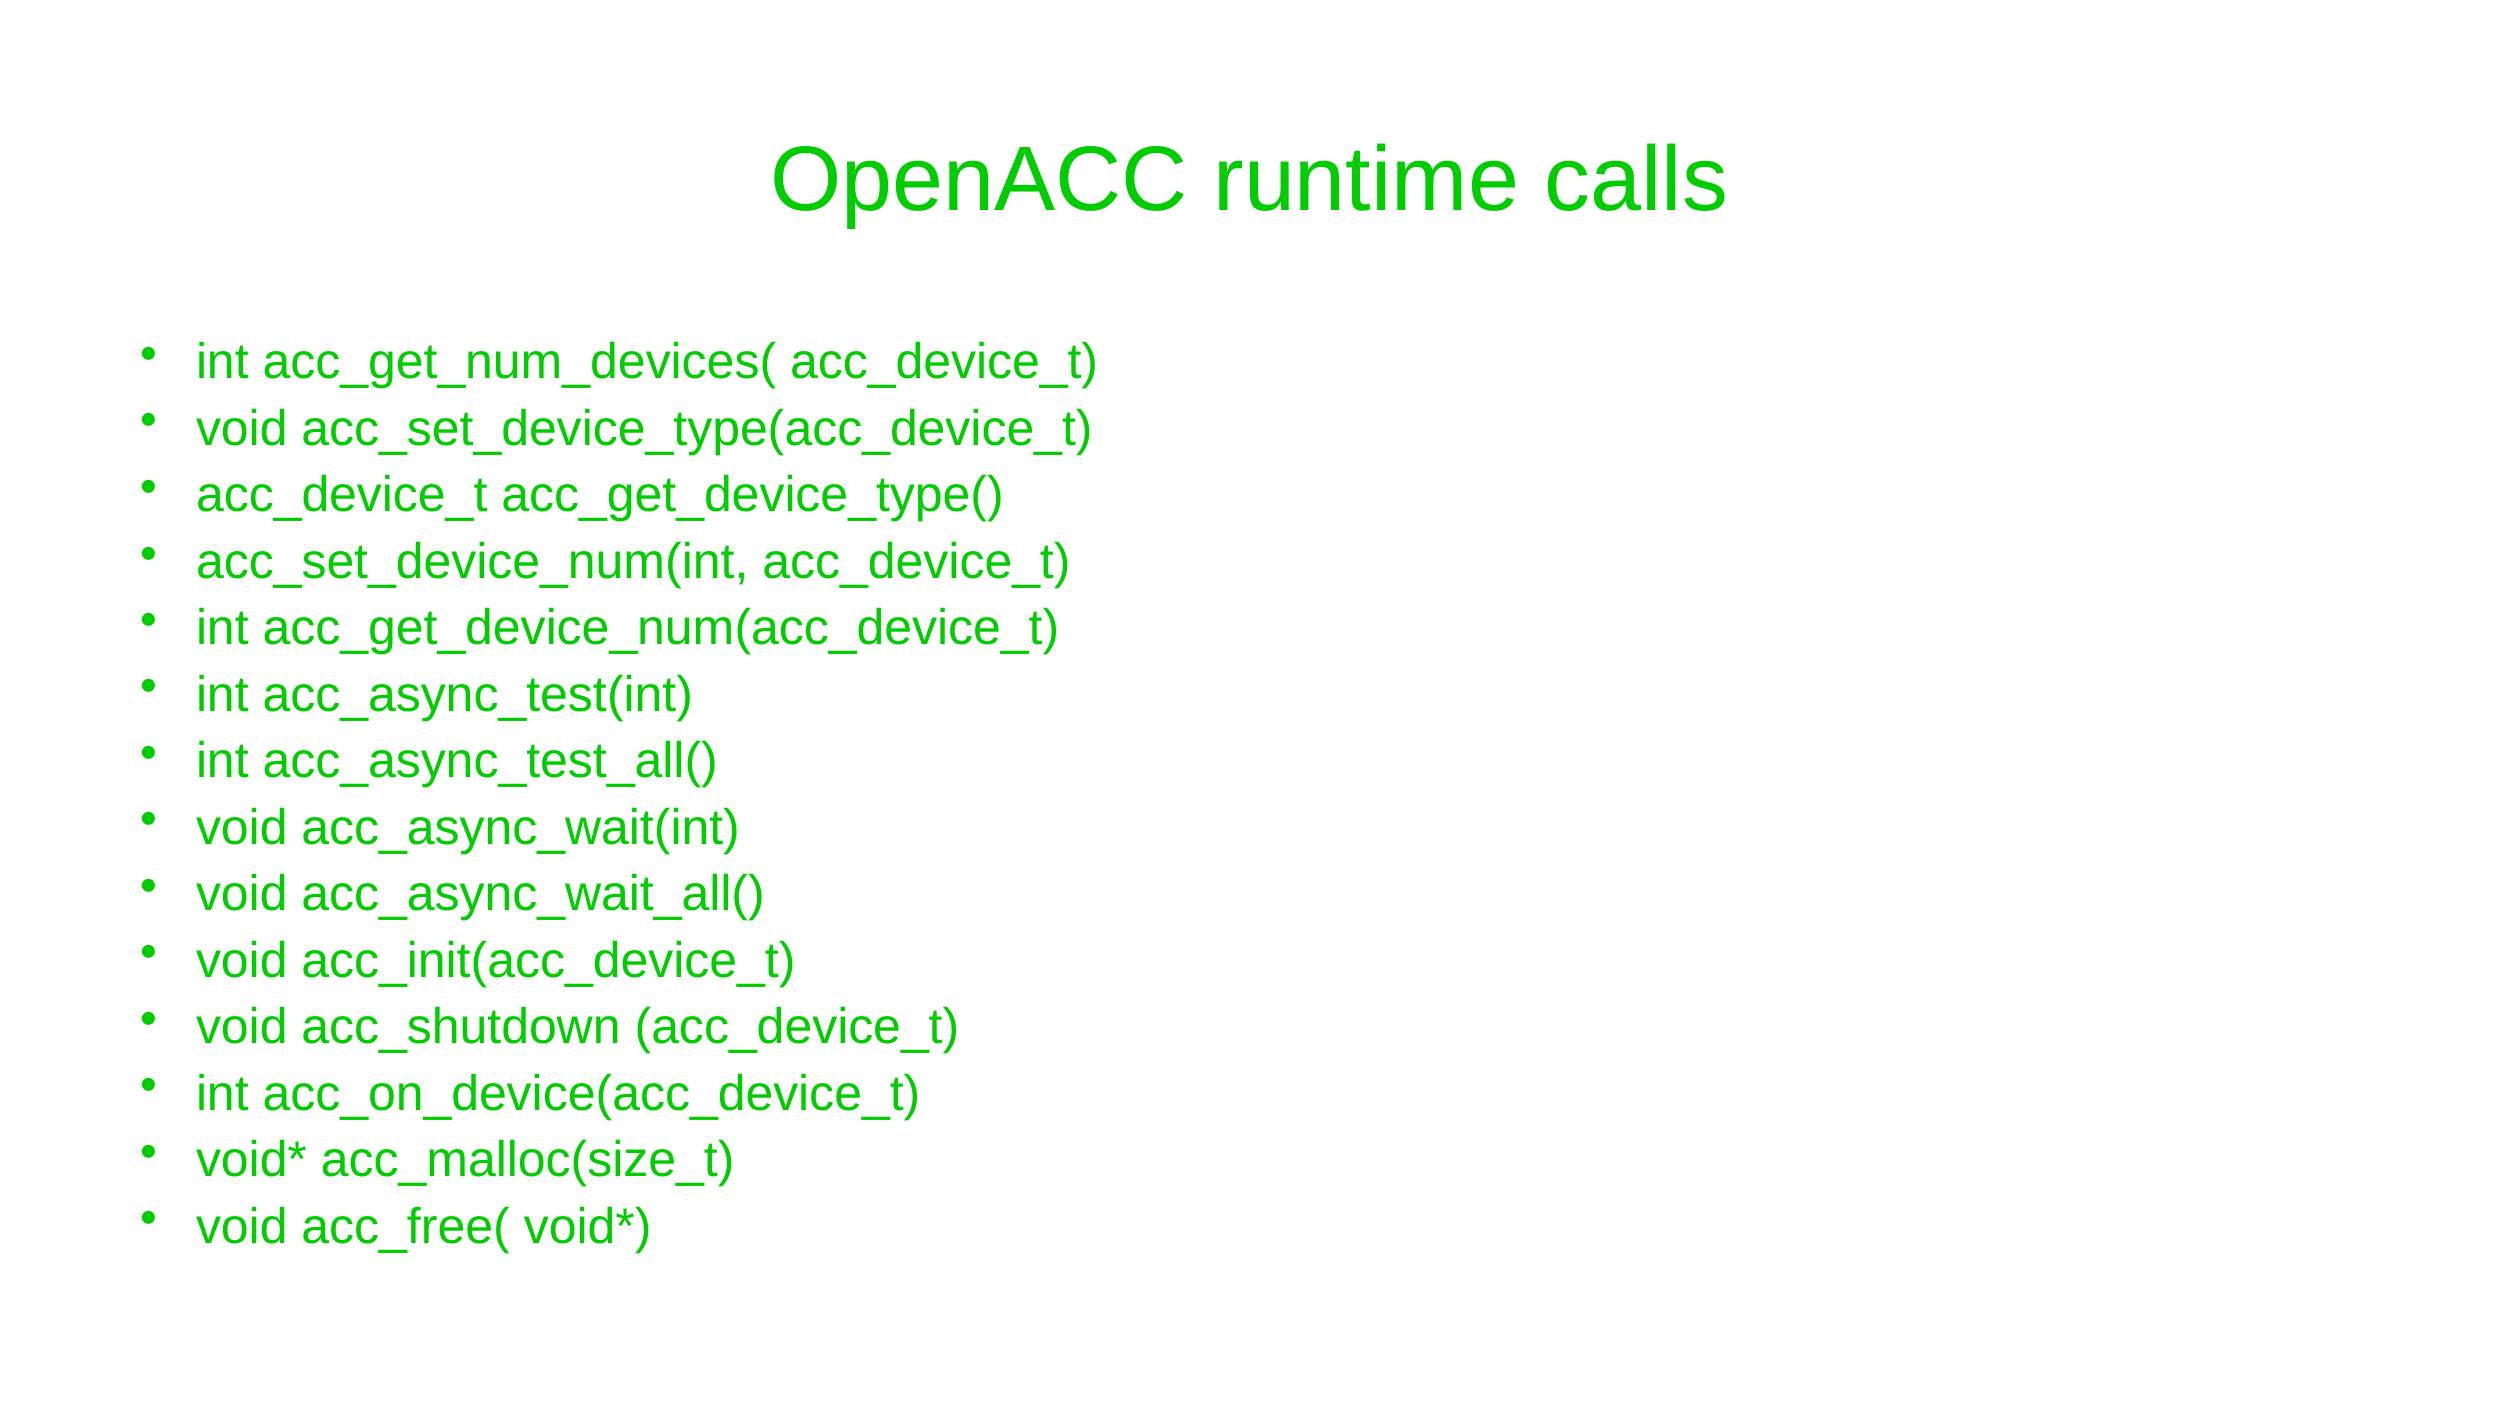

# OpenACC runtime calls
int acc_get_num_devices( acc_device_t)
void acc_set_device_type(acc_device_t)
acc_device_t acc_get_device_type()
acc_set_device_num(int, acc_device_t)
int acc_get_device_num(acc_device_t)
int acc_async_test(int)
int acc_async_test_all()
void acc_async_wait(int)
void acc_async_wait_all()
void acc_init(acc_device_t)
void acc_shutdown (acc_device_t)
int acc_on_device(acc_device_t)
void* acc_malloc(size_t)
void acc_free( void*)